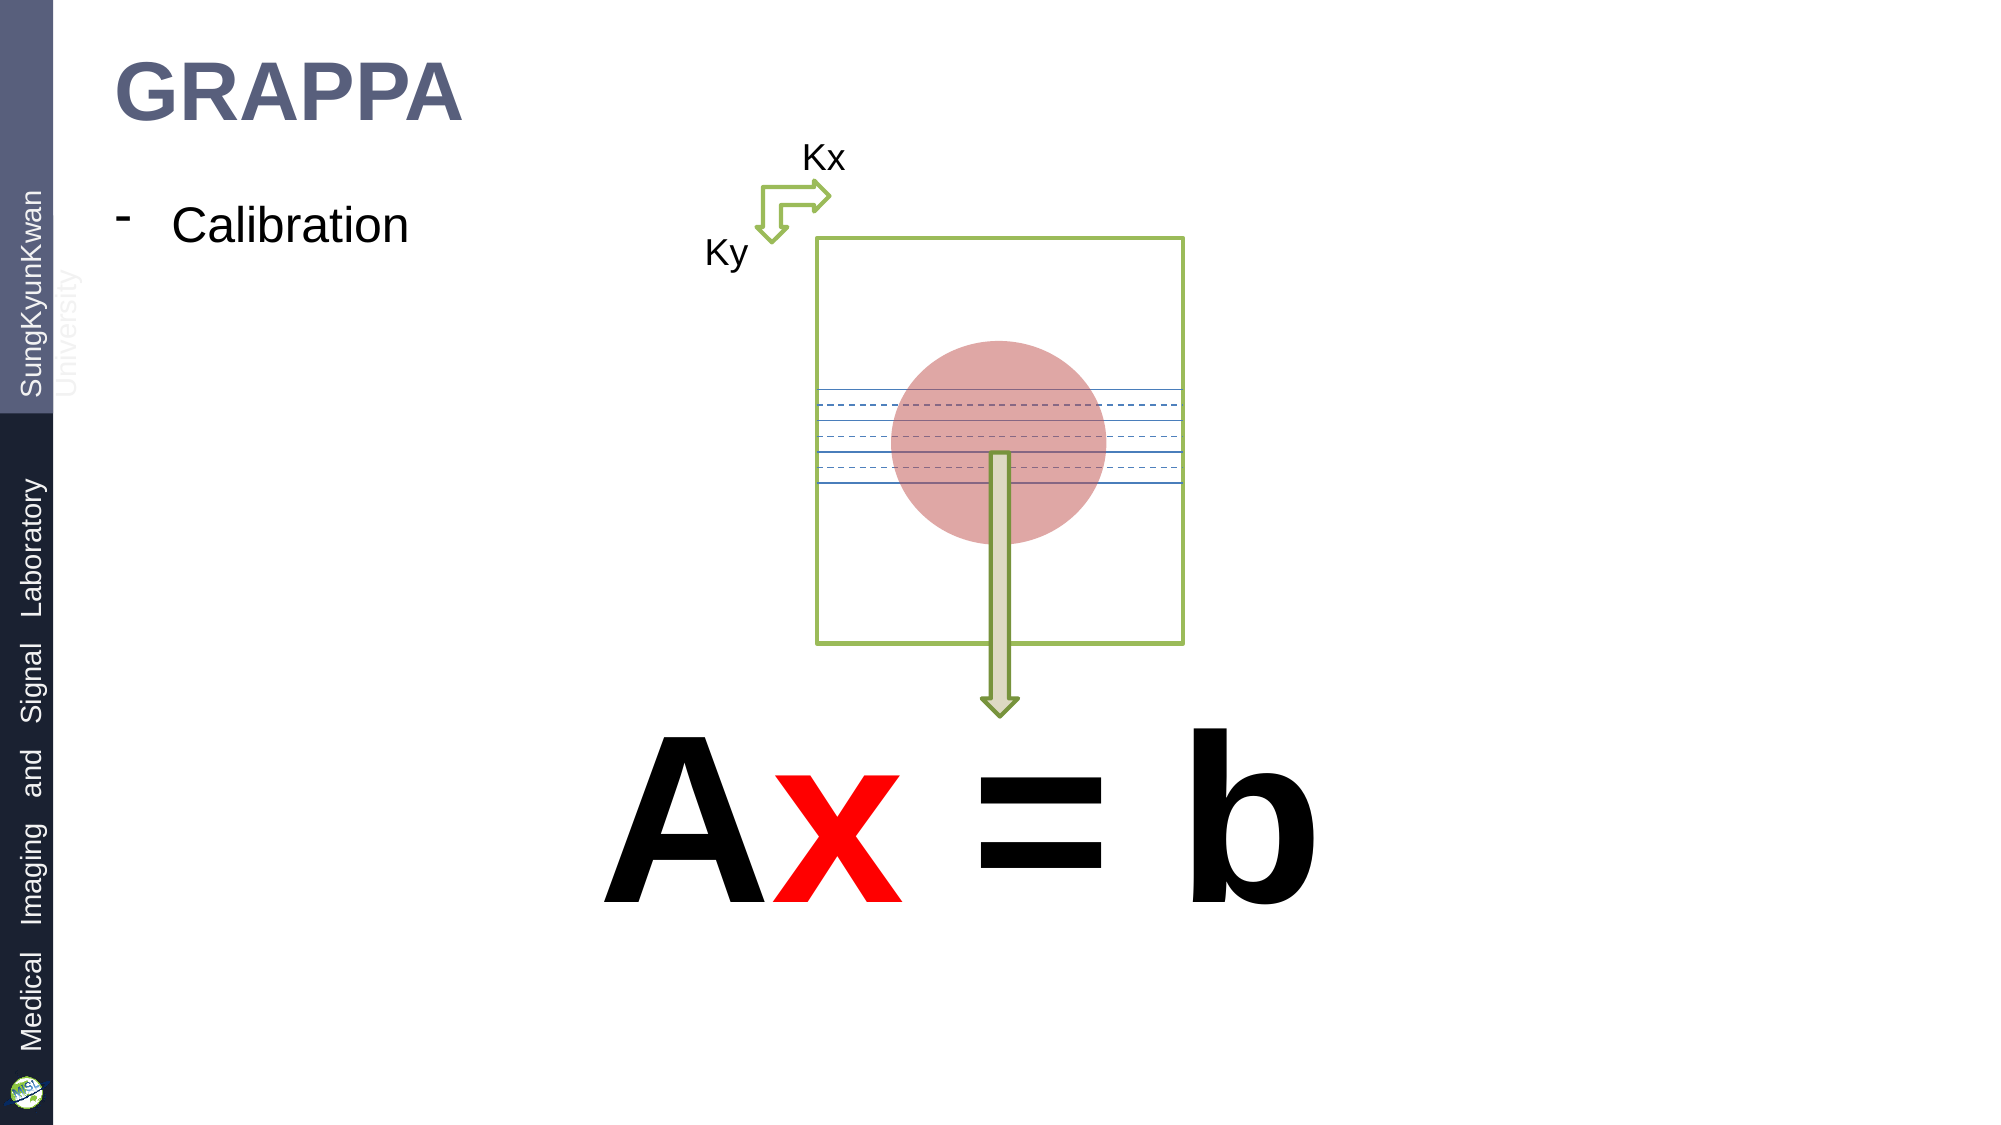

# GRAPPA
Kx

Calibration

Ky

Ax = b